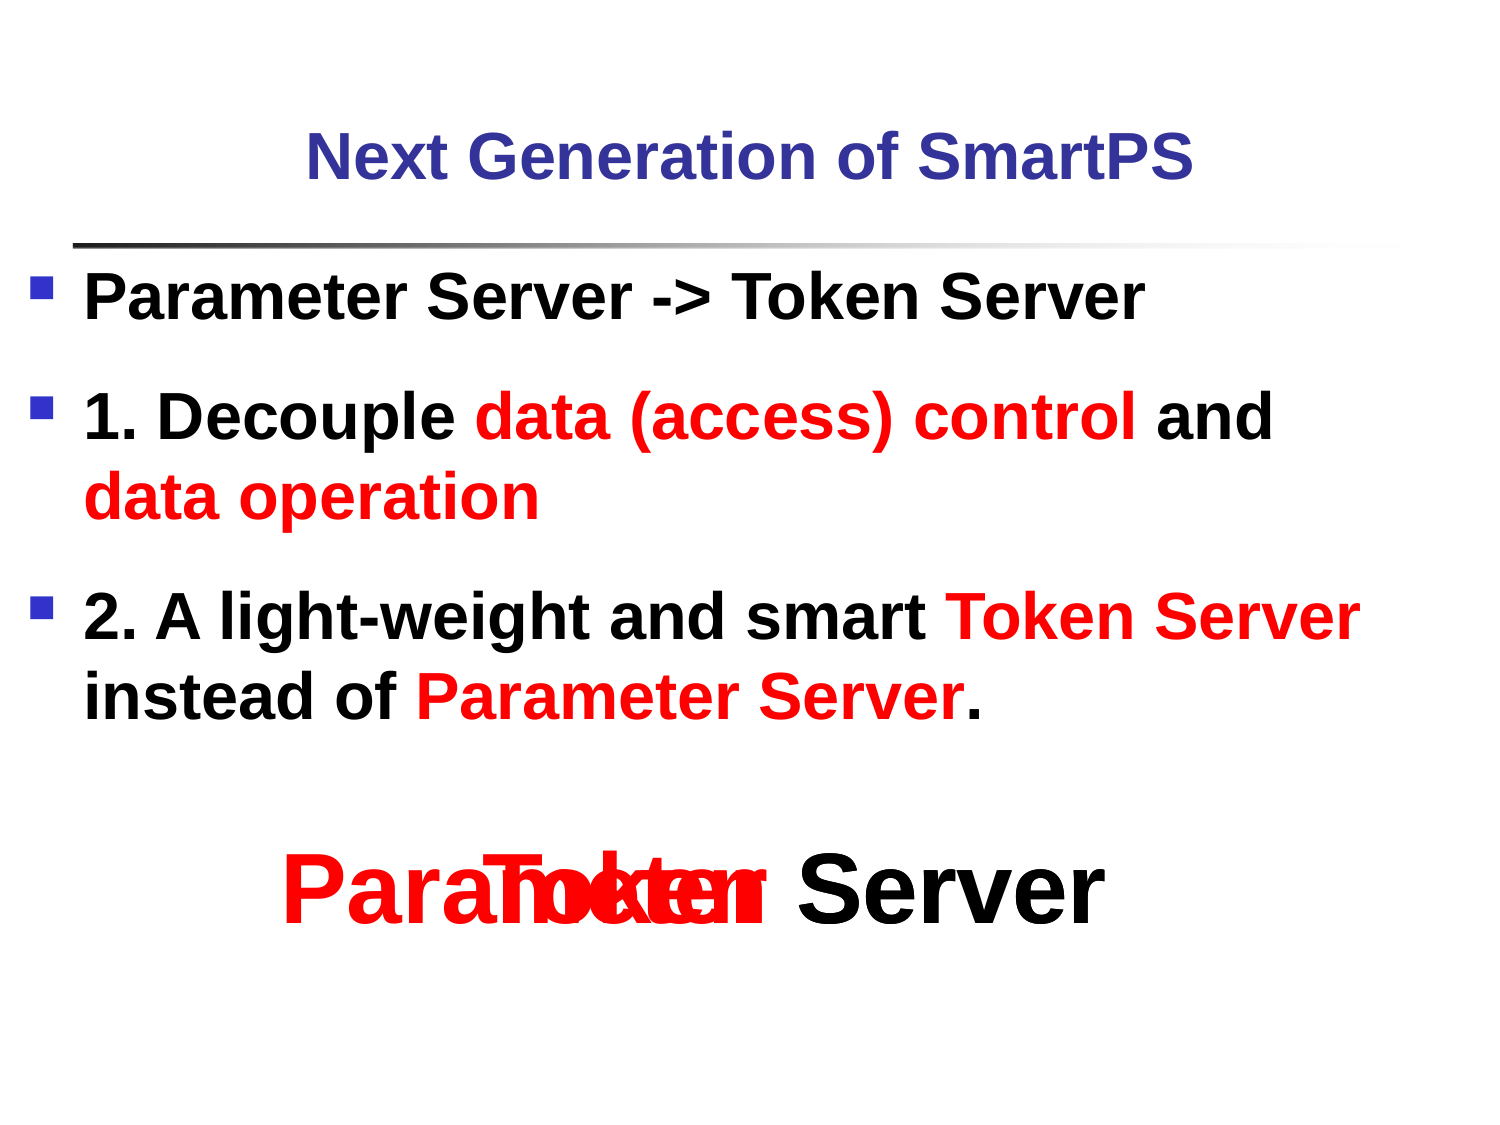

# Next Generation of SmartPS
Parameter Server -> Token Server
1. Decouple data (access) control and data operation
2. A light-weight and smart Token Server instead of Parameter Server.

Token Server
Parameter Server